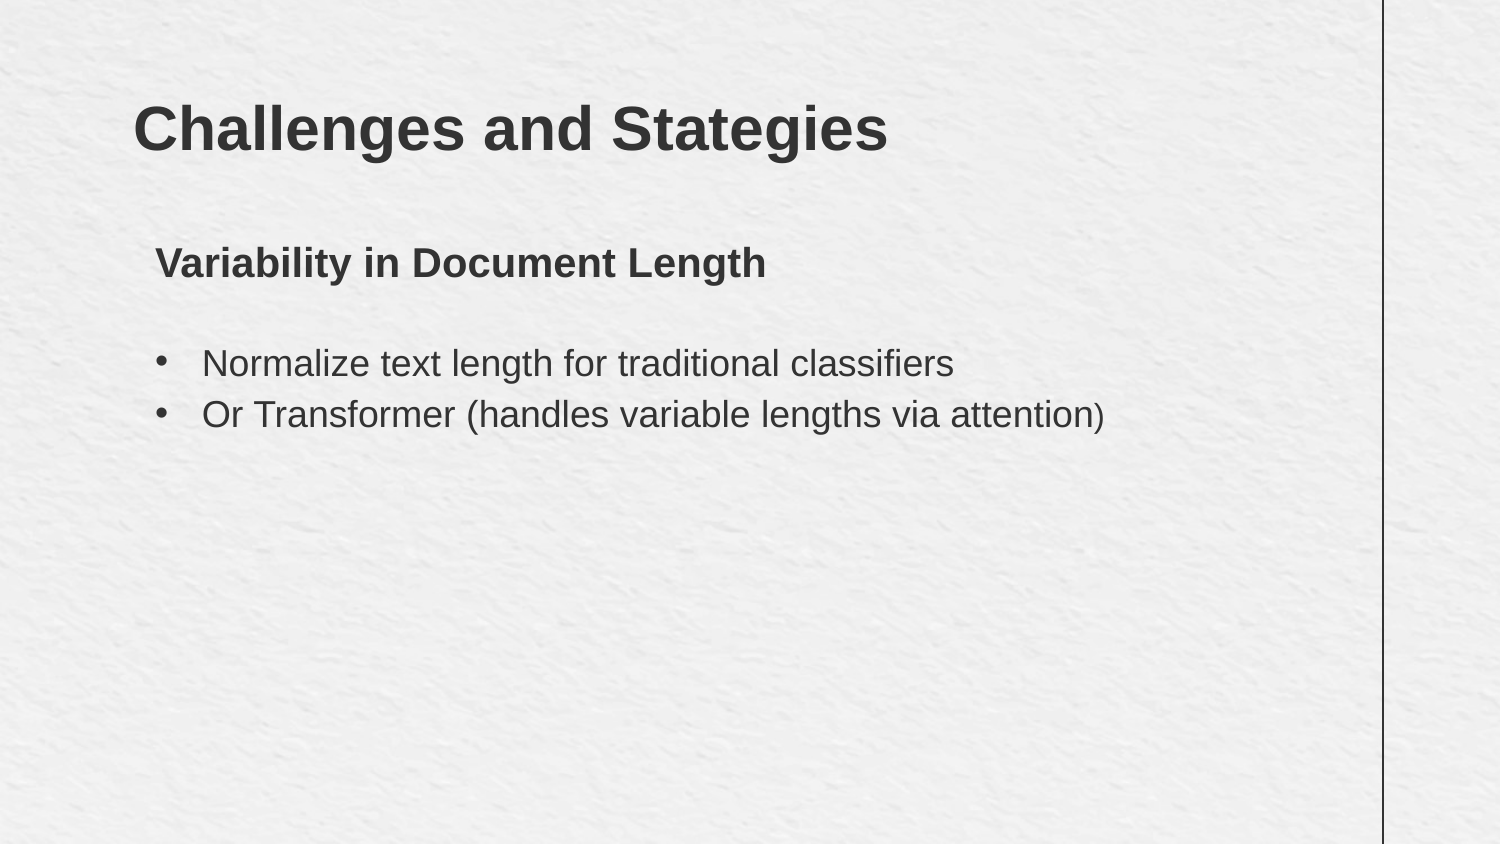

# Challenges and Stategies
Variability in Document Length

Normalize text length for traditional classifiers
Or Transformer (handles variable lengths via attention)